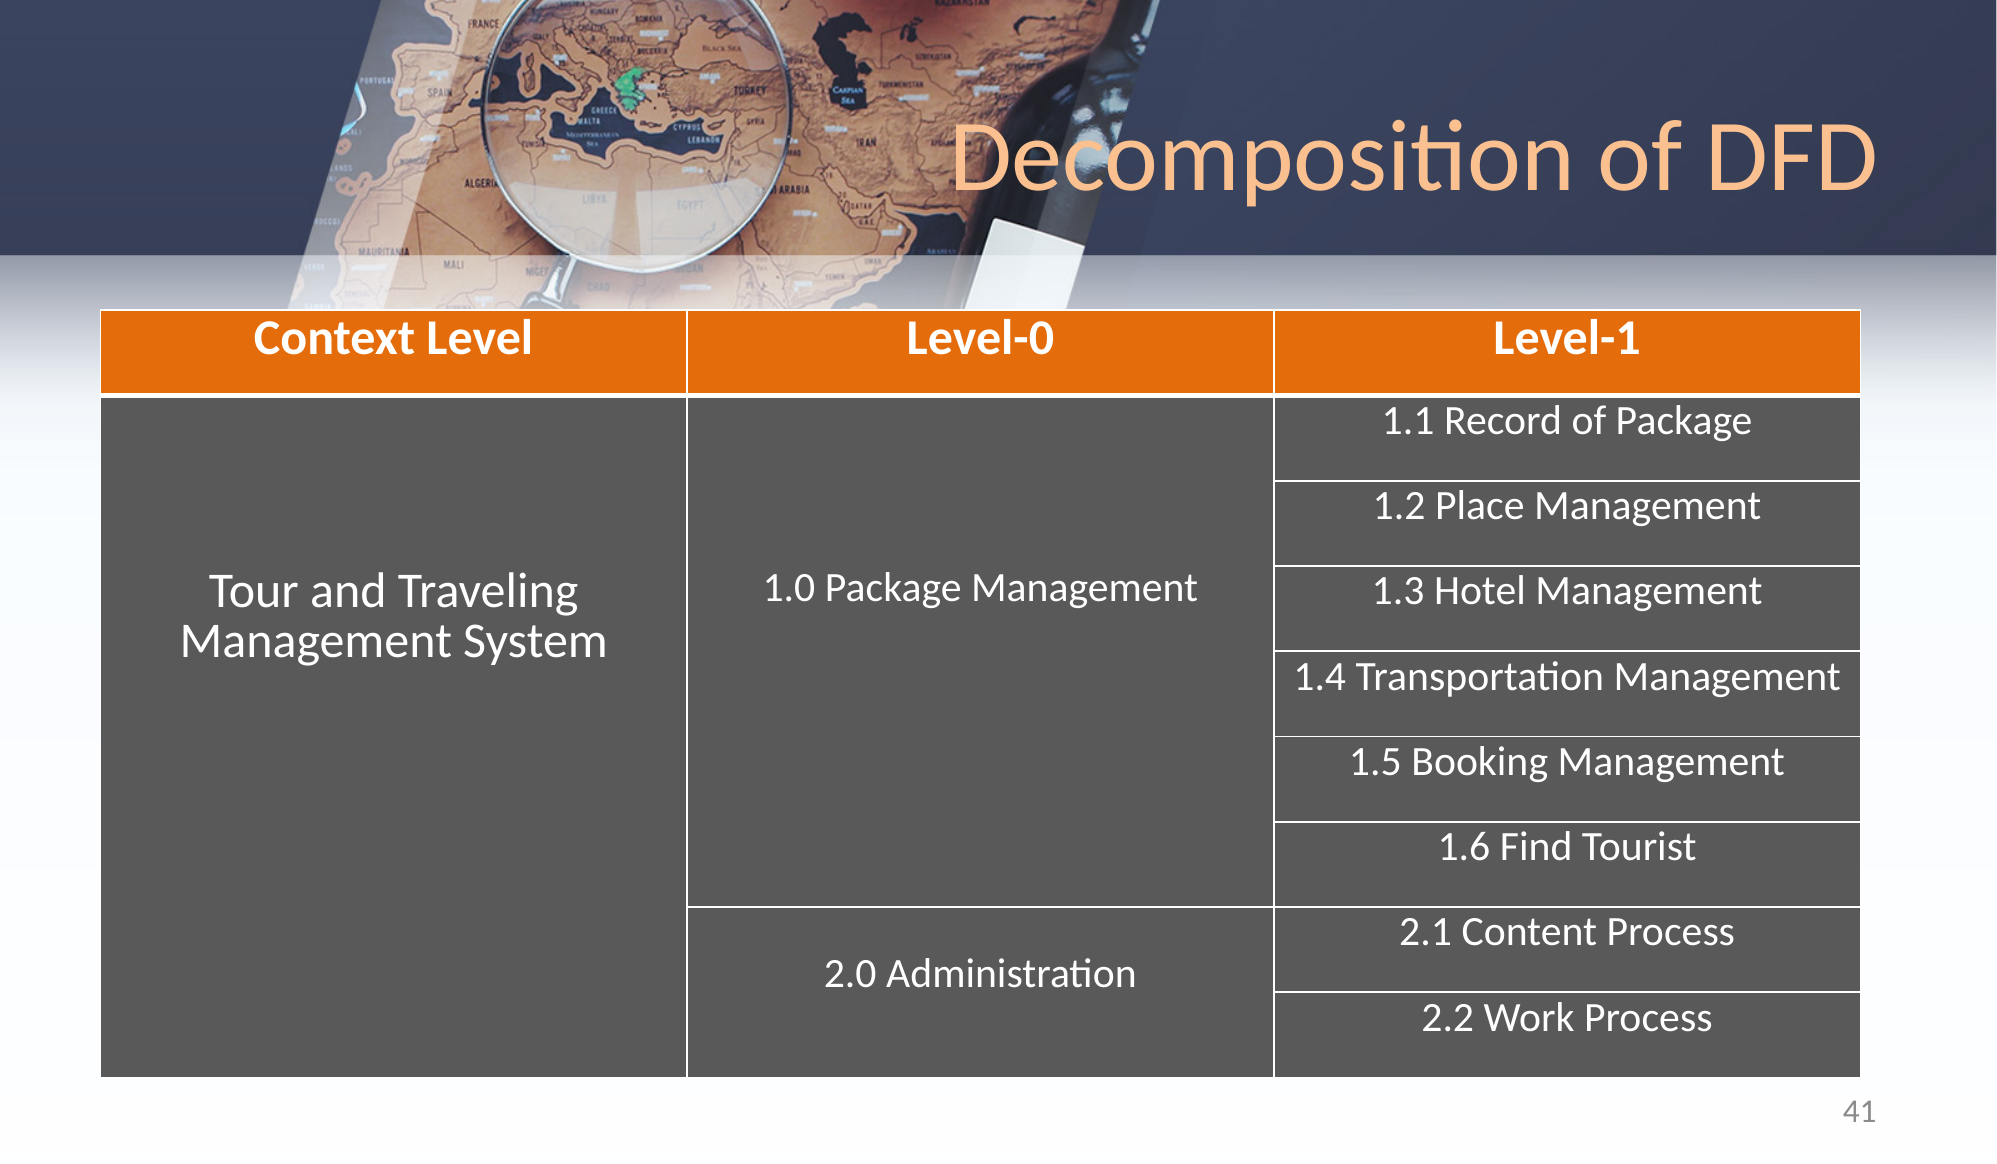

# Decomposition of DFD
| Context Level | Level-0 | Level-1 |
| --- | --- | --- |
| Tour and Traveling Management System | 1.0 Package Management | 1.1 Record of Package |
|  |  | 1.2 Place Management |
|  |  | 1.3 Hotel Management |
|  |  | 1.4 Transportation Management |
|  |  | 1.5 Booking Management |
|  |  | 1.6 Find Tourist |
|  | 2.0 Administration | 2.1 Content Process |
|  |  | 2.2 Work Process |

41